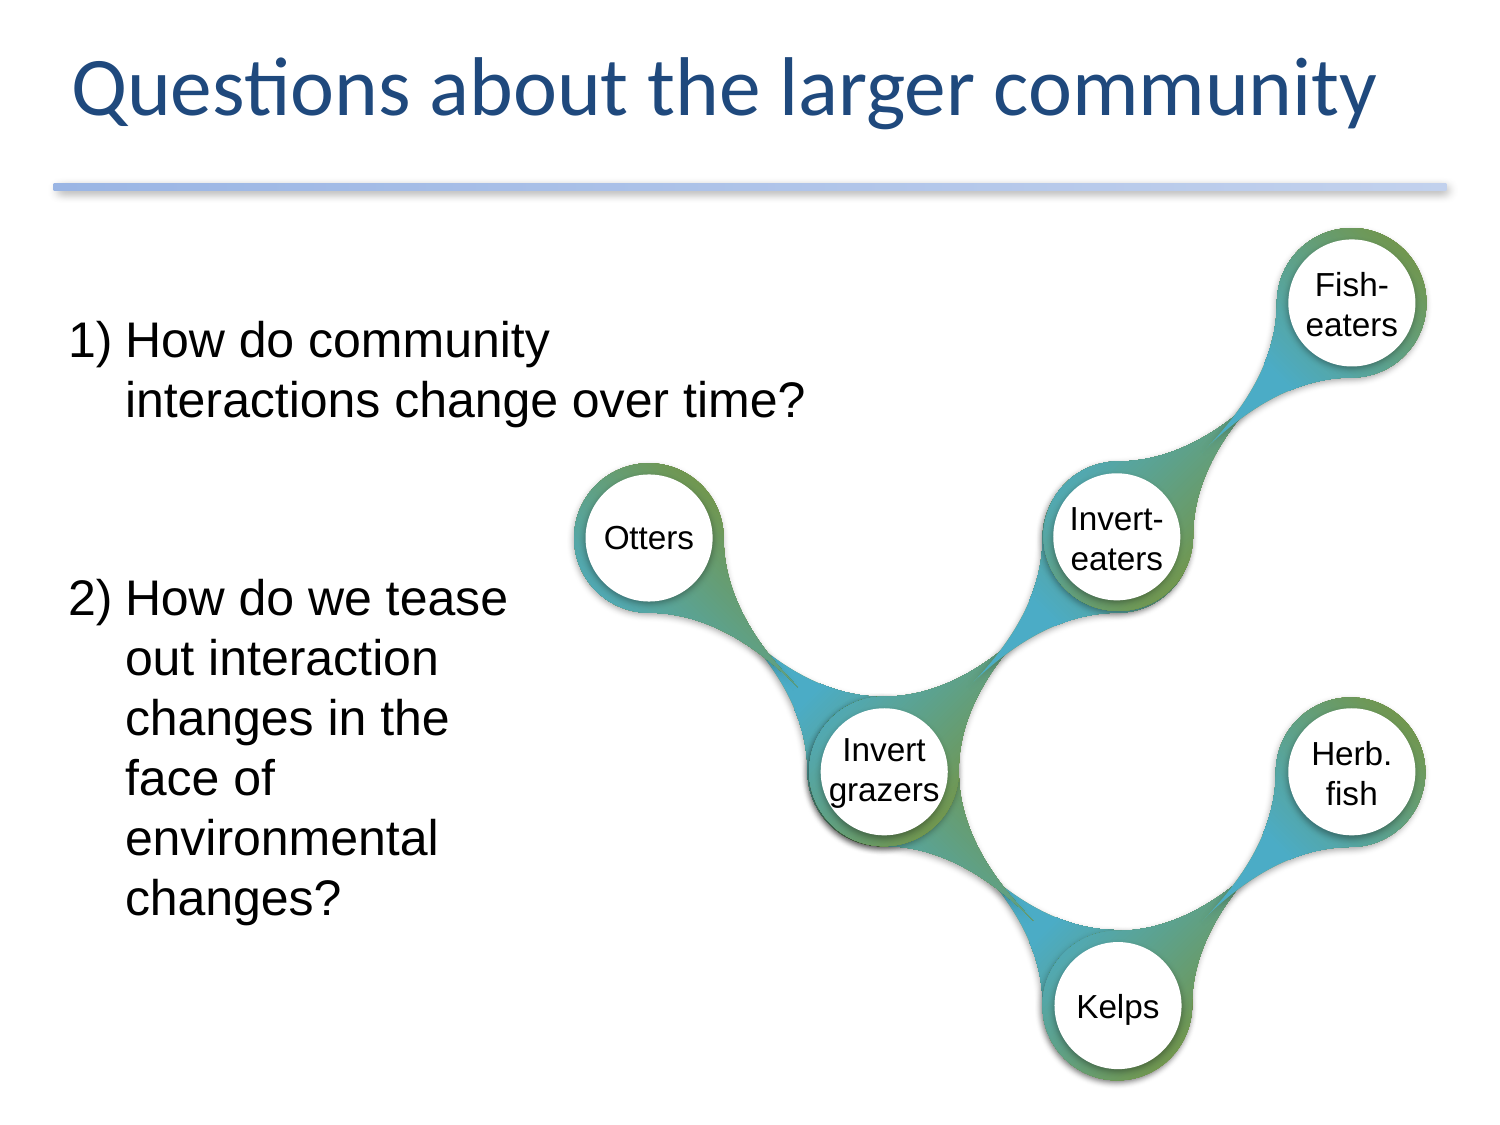

# Questions about the larger community

Fish-eaters

Invert- eaters

Otters

Herb. fish
Invert grazers

Kelps
1)	How do community interactions change over time?
2)	How do we tease out interaction changes in the face of environmental changes?